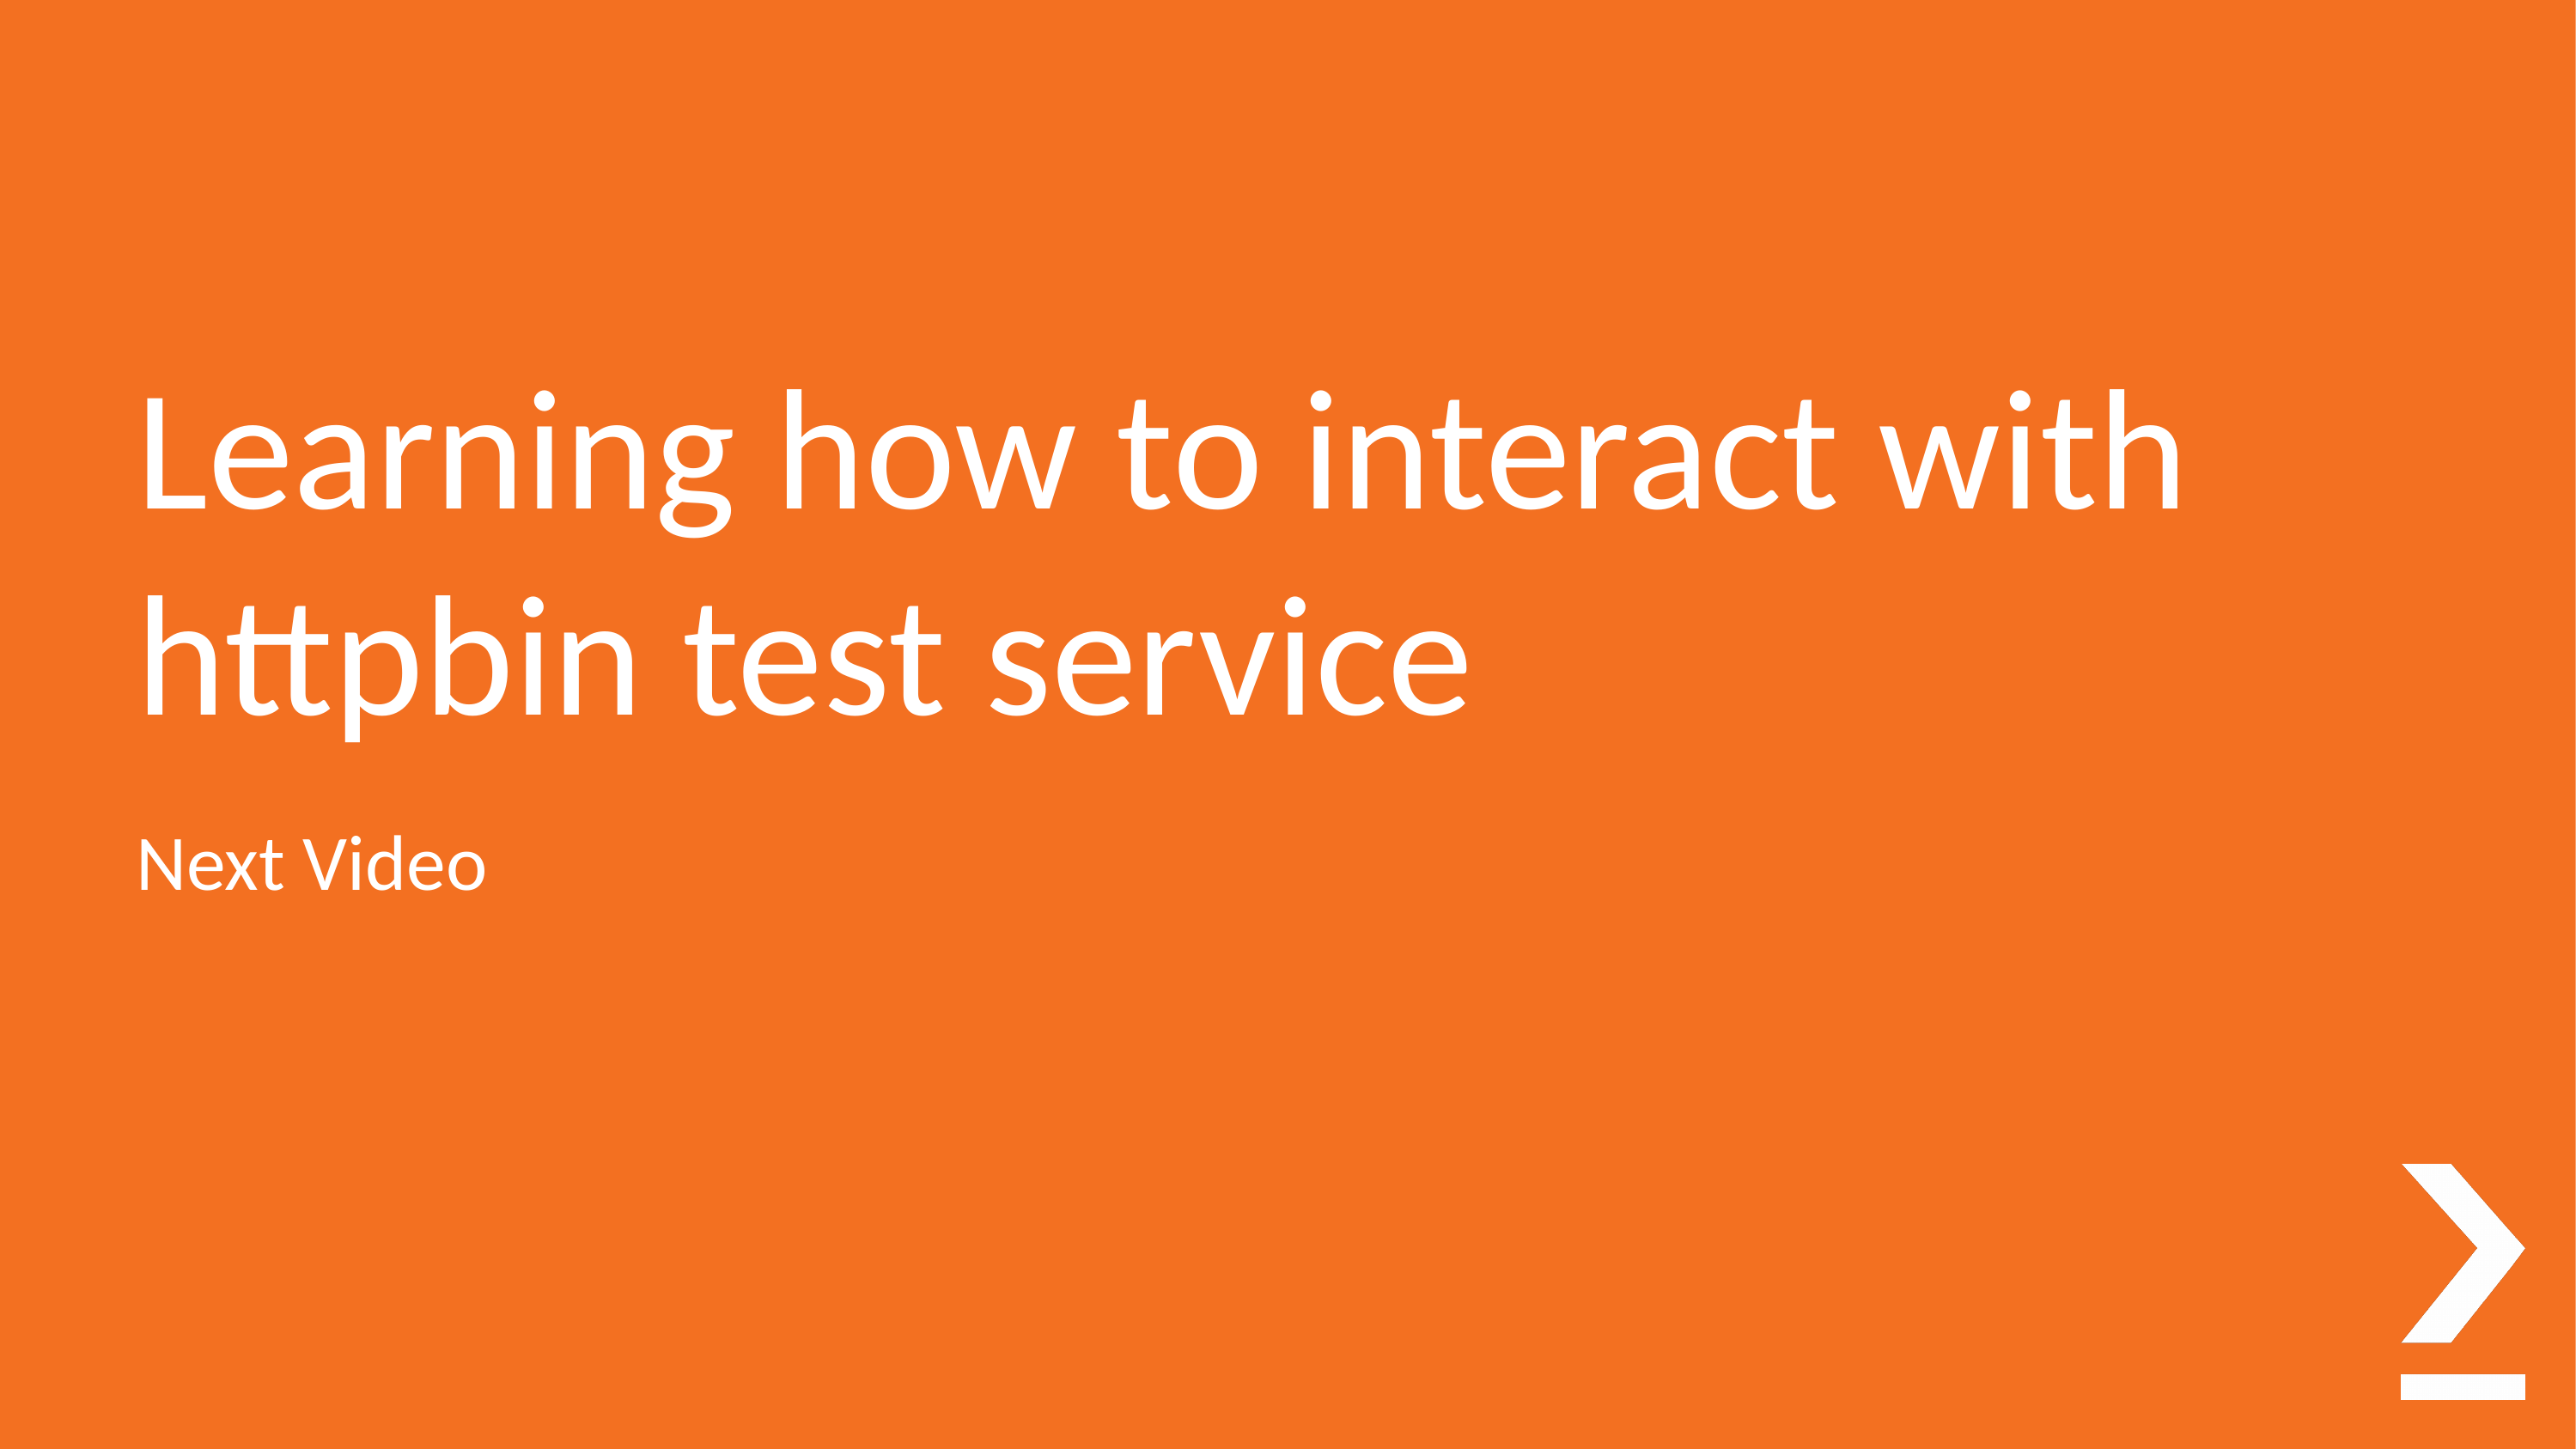

# Learning how to interact with httpbin test service
Next Video